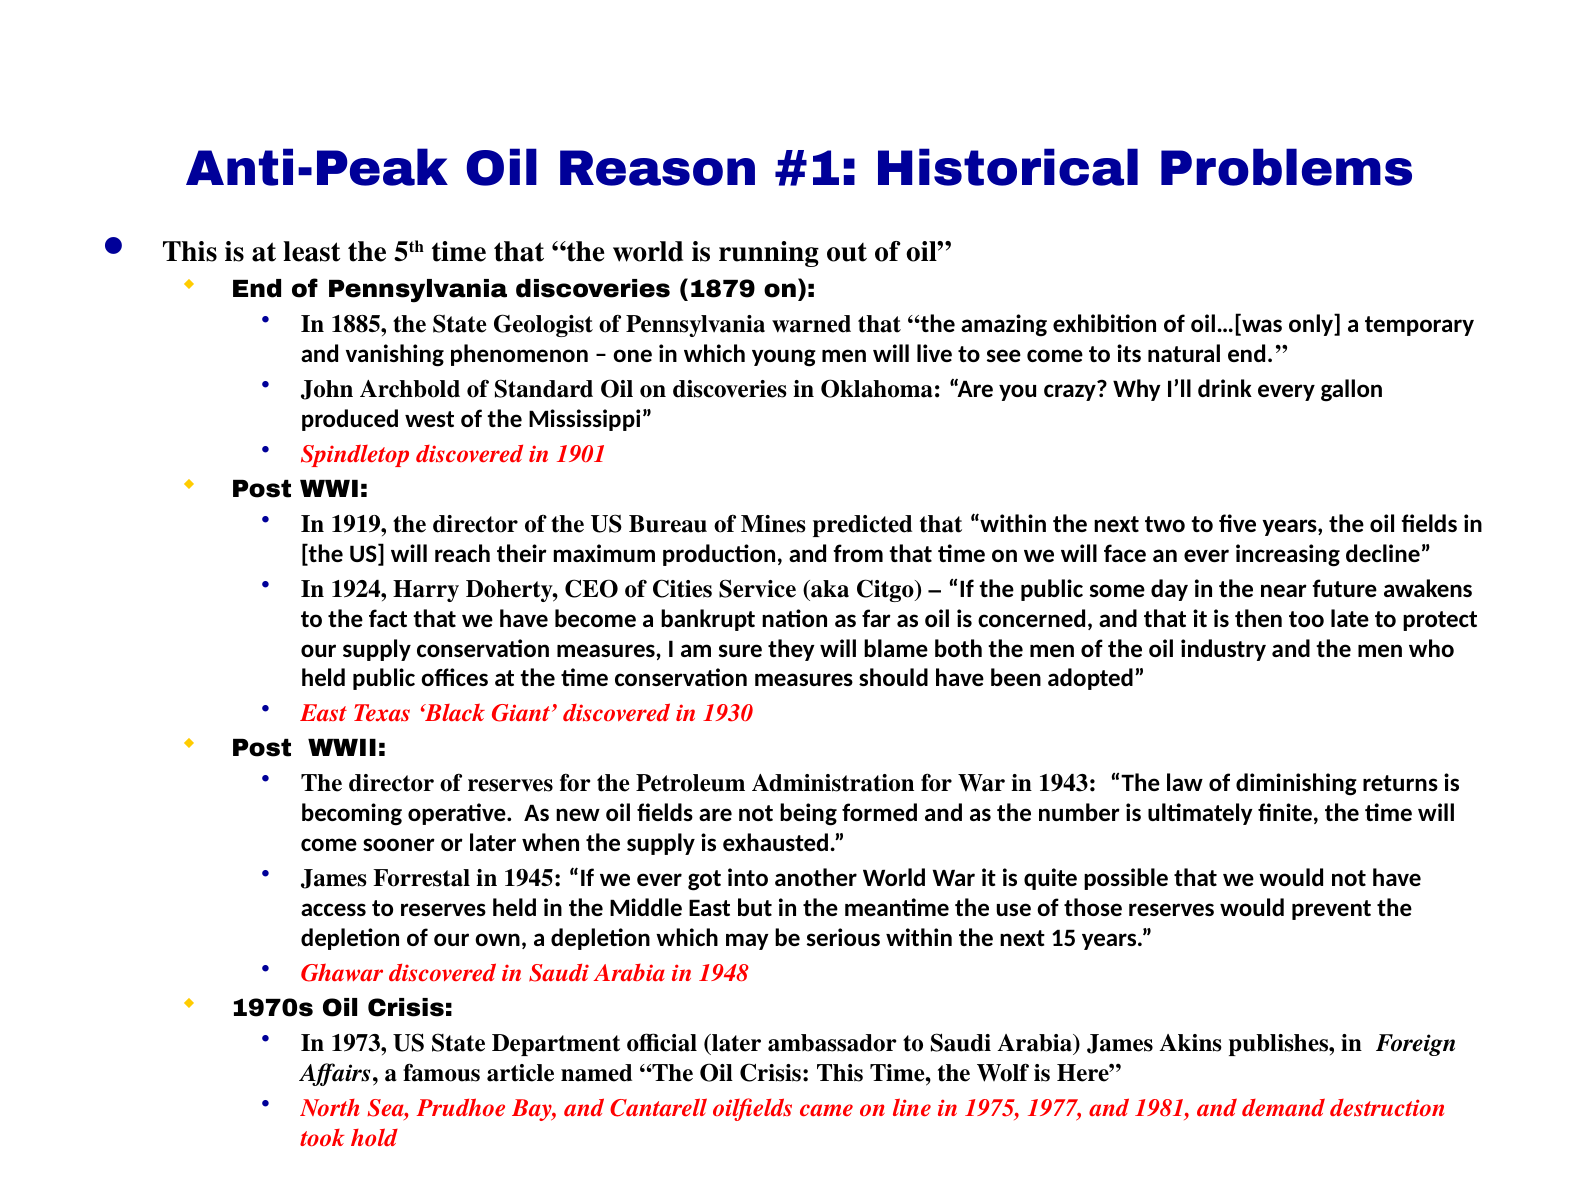

# Anti-Peak Oil Reason #1: Historical Problems
This is at least the 5th time that “the world is running out of oil”
End of Pennsylvania discoveries (1879 on):
In 1885, the State Geologist of Pennsylvania warned that “the amazing exhibition of oil…[was only] a temporary and vanishing phenomenon – one in which young men will live to see come to its natural end.”
John Archbold of Standard Oil on discoveries in Oklahoma: “Are you crazy? Why I’ll drink every gallon produced west of the Mississippi”
Spindletop discovered in 1901
Post WWI:
In 1919, the director of the US Bureau of Mines predicted that “within the next two to five years, the oil fields in [the US] will reach their maximum production, and from that time on we will face an ever increasing decline”
In 1924, Harry Doherty, CEO of Cities Service (aka Citgo) – “If the public some day in the near future awakens to the fact that we have become a bankrupt nation as far as oil is concerned, and that it is then too late to protect our supply conservation measures, I am sure they will blame both the men of the oil industry and the men who held public offices at the time conservation measures should have been adopted”
East Texas ‘Black Giant’ discovered in 1930
Post  WWII:
The director of reserves for the Petroleum Administration for War in 1943:  “The law of diminishing returns is becoming operative.  As new oil fields are not being formed and as the number is ultimately finite, the time will come sooner or later when the supply is exhausted.”
James Forrestal in 1945: “If we ever got into another World War it is quite possible that we would not have access to reserves held in the Middle East but in the meantime the use of those reserves would prevent the depletion of our own, a depletion which may be serious within the next 15 years.”
Ghawar discovered in Saudi Arabia in 1948
1970s Oil Crisis:
In 1973, US State Department official (later ambassador to Saudi Arabia) James Akins publishes, in  Foreign Affairs, a famous article named “The Oil Crisis: This Time, the Wolf is Here”
North Sea, Prudhoe Bay, and Cantarell oilfields came on line in 1975, 1977, and 1981, and demand destruction took hold